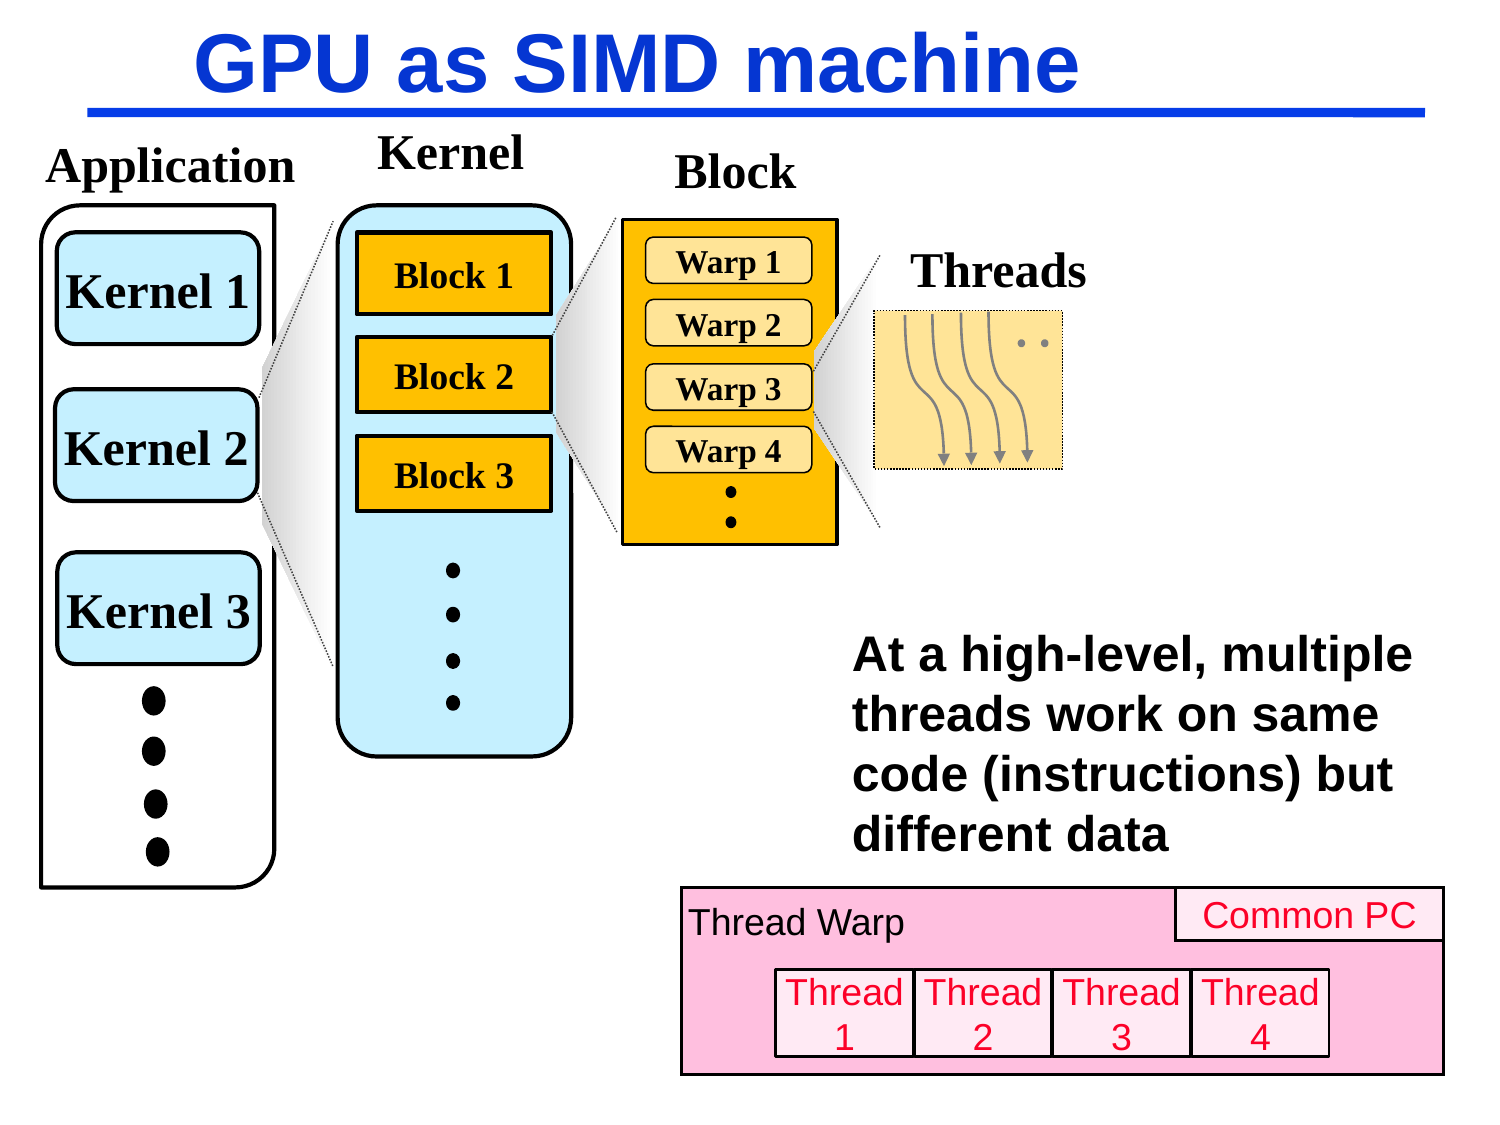

GPU as SIMD machine
Kernel
Block
Application
Warp 1

Warp 2
Kernel 1
Block 1
Threads
Warp 3

Block 2

Warp 4
Kernel 2

Block 3

Kernel 3

At a high-level, multiple threads work on same code (instructions) but different data

Common PC
Thread Warp
Thread
1
Thread
2
Thread
3
Thread
4